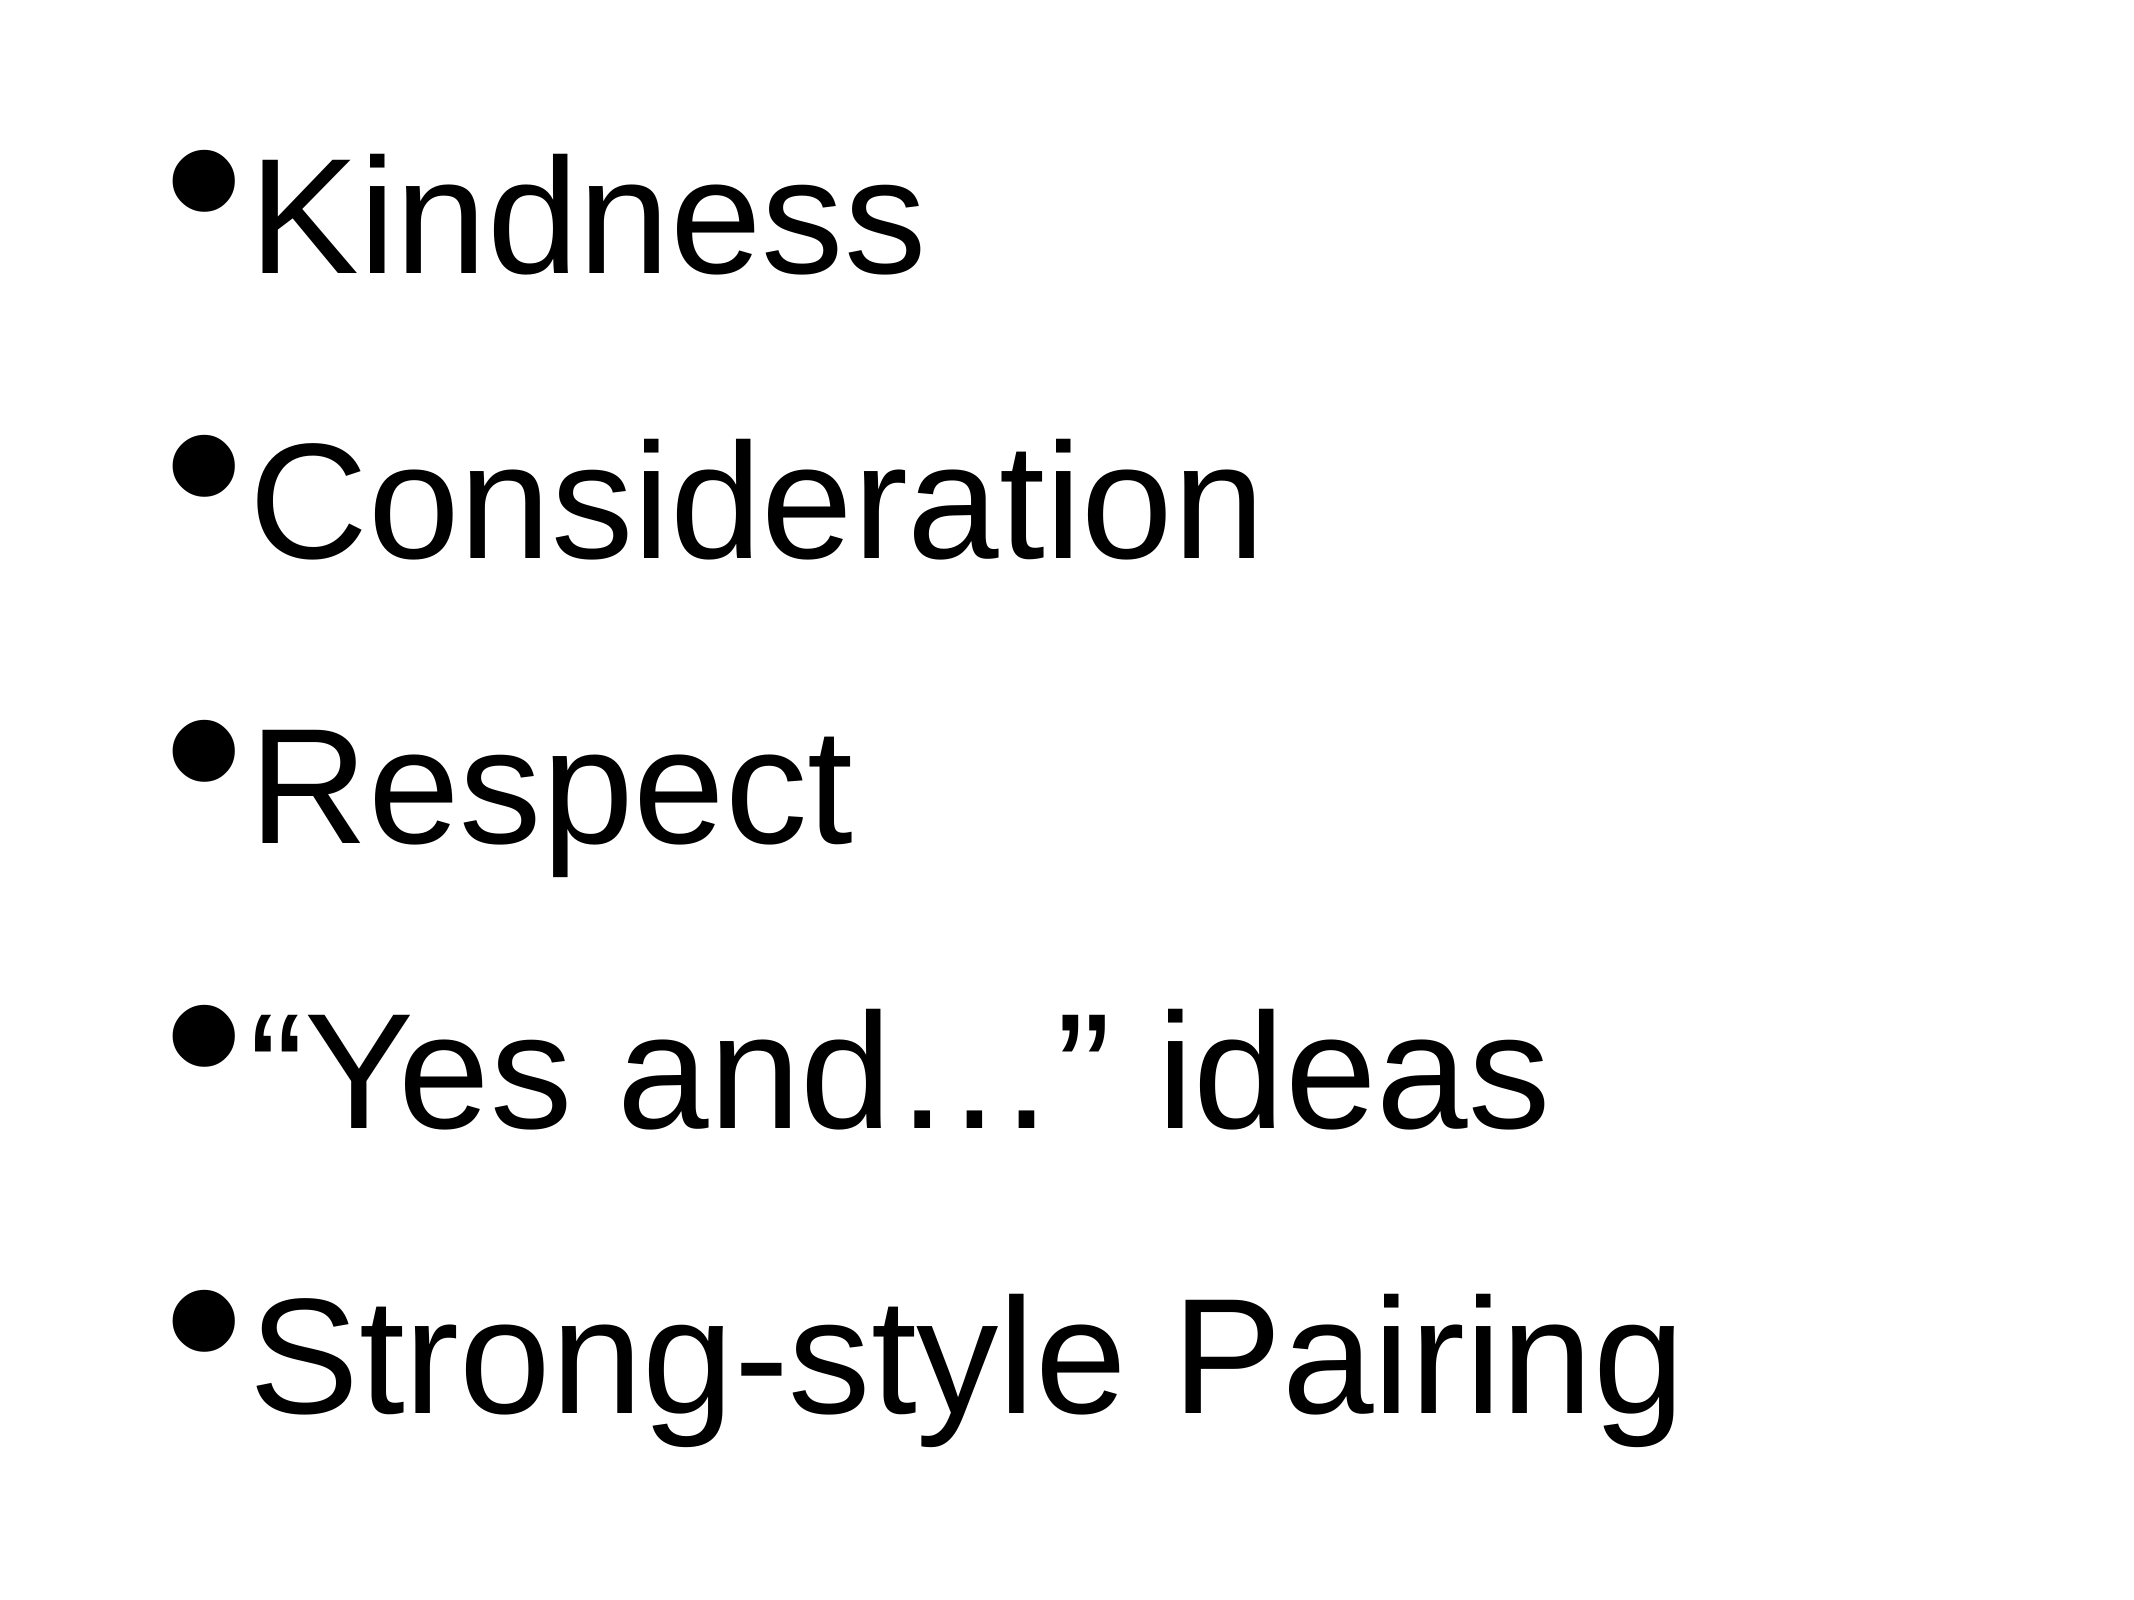

Kindness
Consideration
Respect
“Yes and…” ideas
Strong-style Pairing